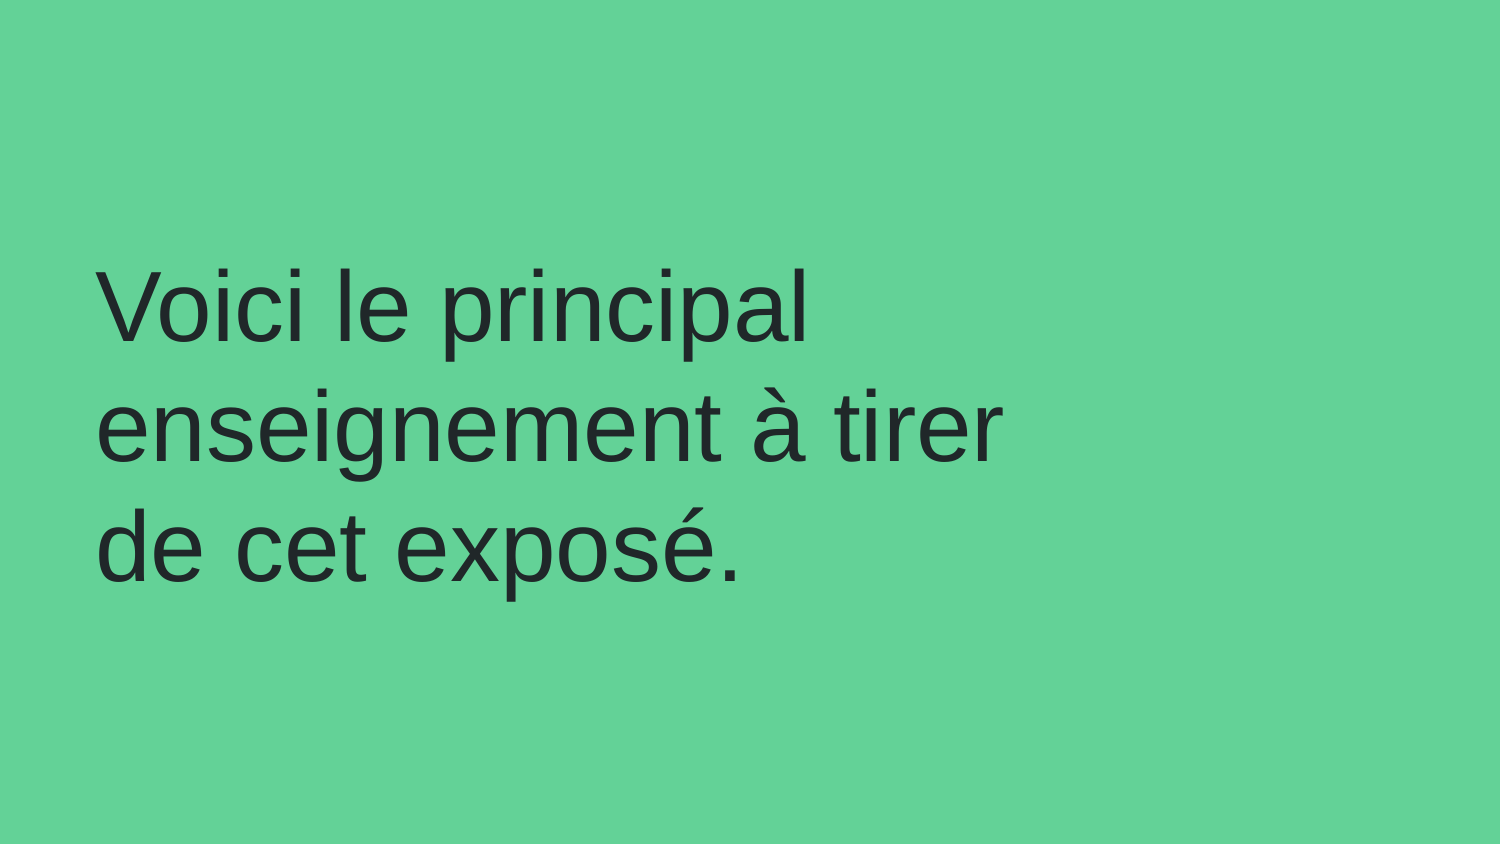

# Voici le principal enseignement à tirer de cet exposé.